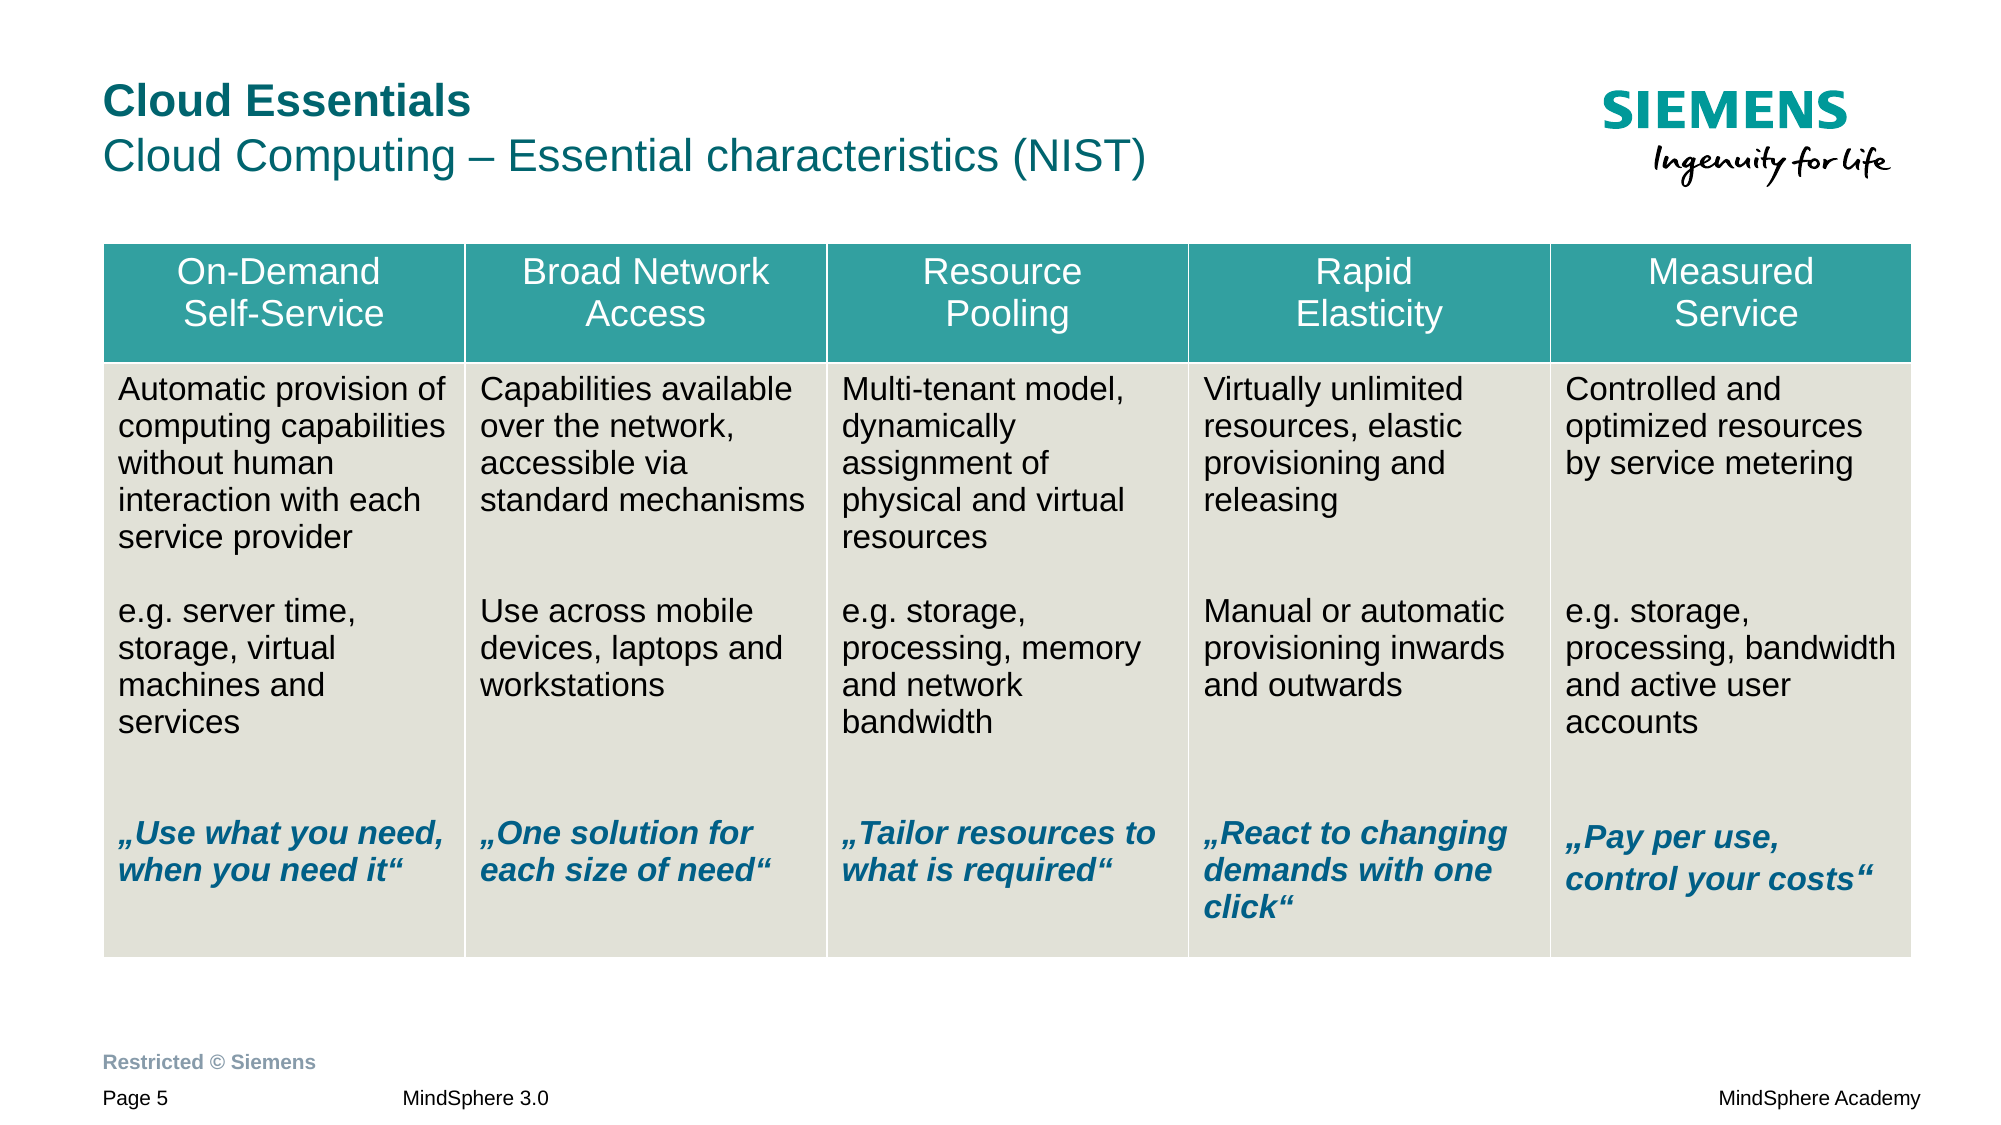

# Cloud Essentials Cloud Computing – Essential characteristics (NIST)
| On-Demand Self-Service | Broad Network Access | Resource Pooling | Rapid Elasticity | Measured Service |
| --- | --- | --- | --- | --- |
| Automatic provision of computing capabilities without human interaction with each service provider e.g. server time, storage, virtual machines and services „Use what you need, when you need it“ | Capabilities available over the network, accessible via standard mechanisms Use across mobile devices, laptops and workstations „One solution for each size of need“ | Multi-tenant model, dynamically assignment of physical and virtual resources e.g. storage, processing, memory and network bandwidth „Tailor resources to what is required“ | Virtually unlimited resources, elastic provisioning and releasing Manual or automatic provisioning inwards and outwards „React to changing demands with one click“ | Controlled and optimized resources by service metering e.g. storage, processing, bandwidth and active user accounts „Pay per use, control your costs“ |